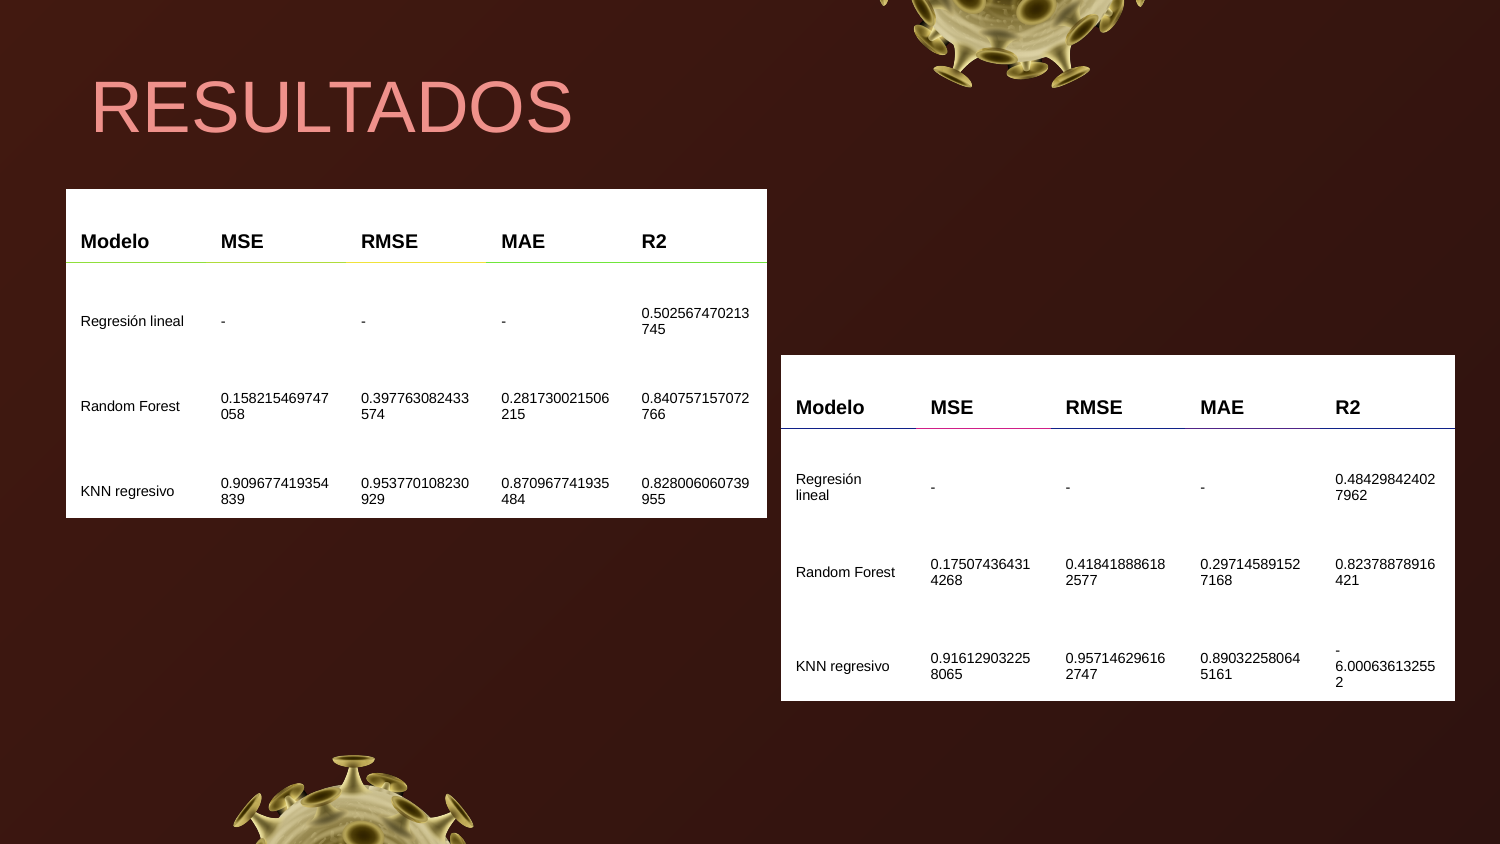

RESULTADOS
| Modelo | MSE | RMSE | MAE | R2 |
| --- | --- | --- | --- | --- |
| Regresión lineal | - | - | - | 0.502567470213745 |
| Random Forest | 0.158215469747058 | 0.397763082433574 | 0.281730021506215 | 0.840757157072766 |
| KNN regresivo | 0.909677419354839 | 0.953770108230929 | 0.870967741935484 | 0.828006060739955 |
| Modelo | MSE | RMSE | MAE | R2 |
| --- | --- | --- | --- | --- |
| Regresión lineal | - | - | - | 0.484298424027962 |
| Random Forest | 0.175074364314268 | 0.418418886182577 | 0.297145891527168 | 0.82378878916421 |
| KNN regresivo | 0.916129032258065 | 0.957146296162747 | 0.890322580645161 | -6.000636132552 |